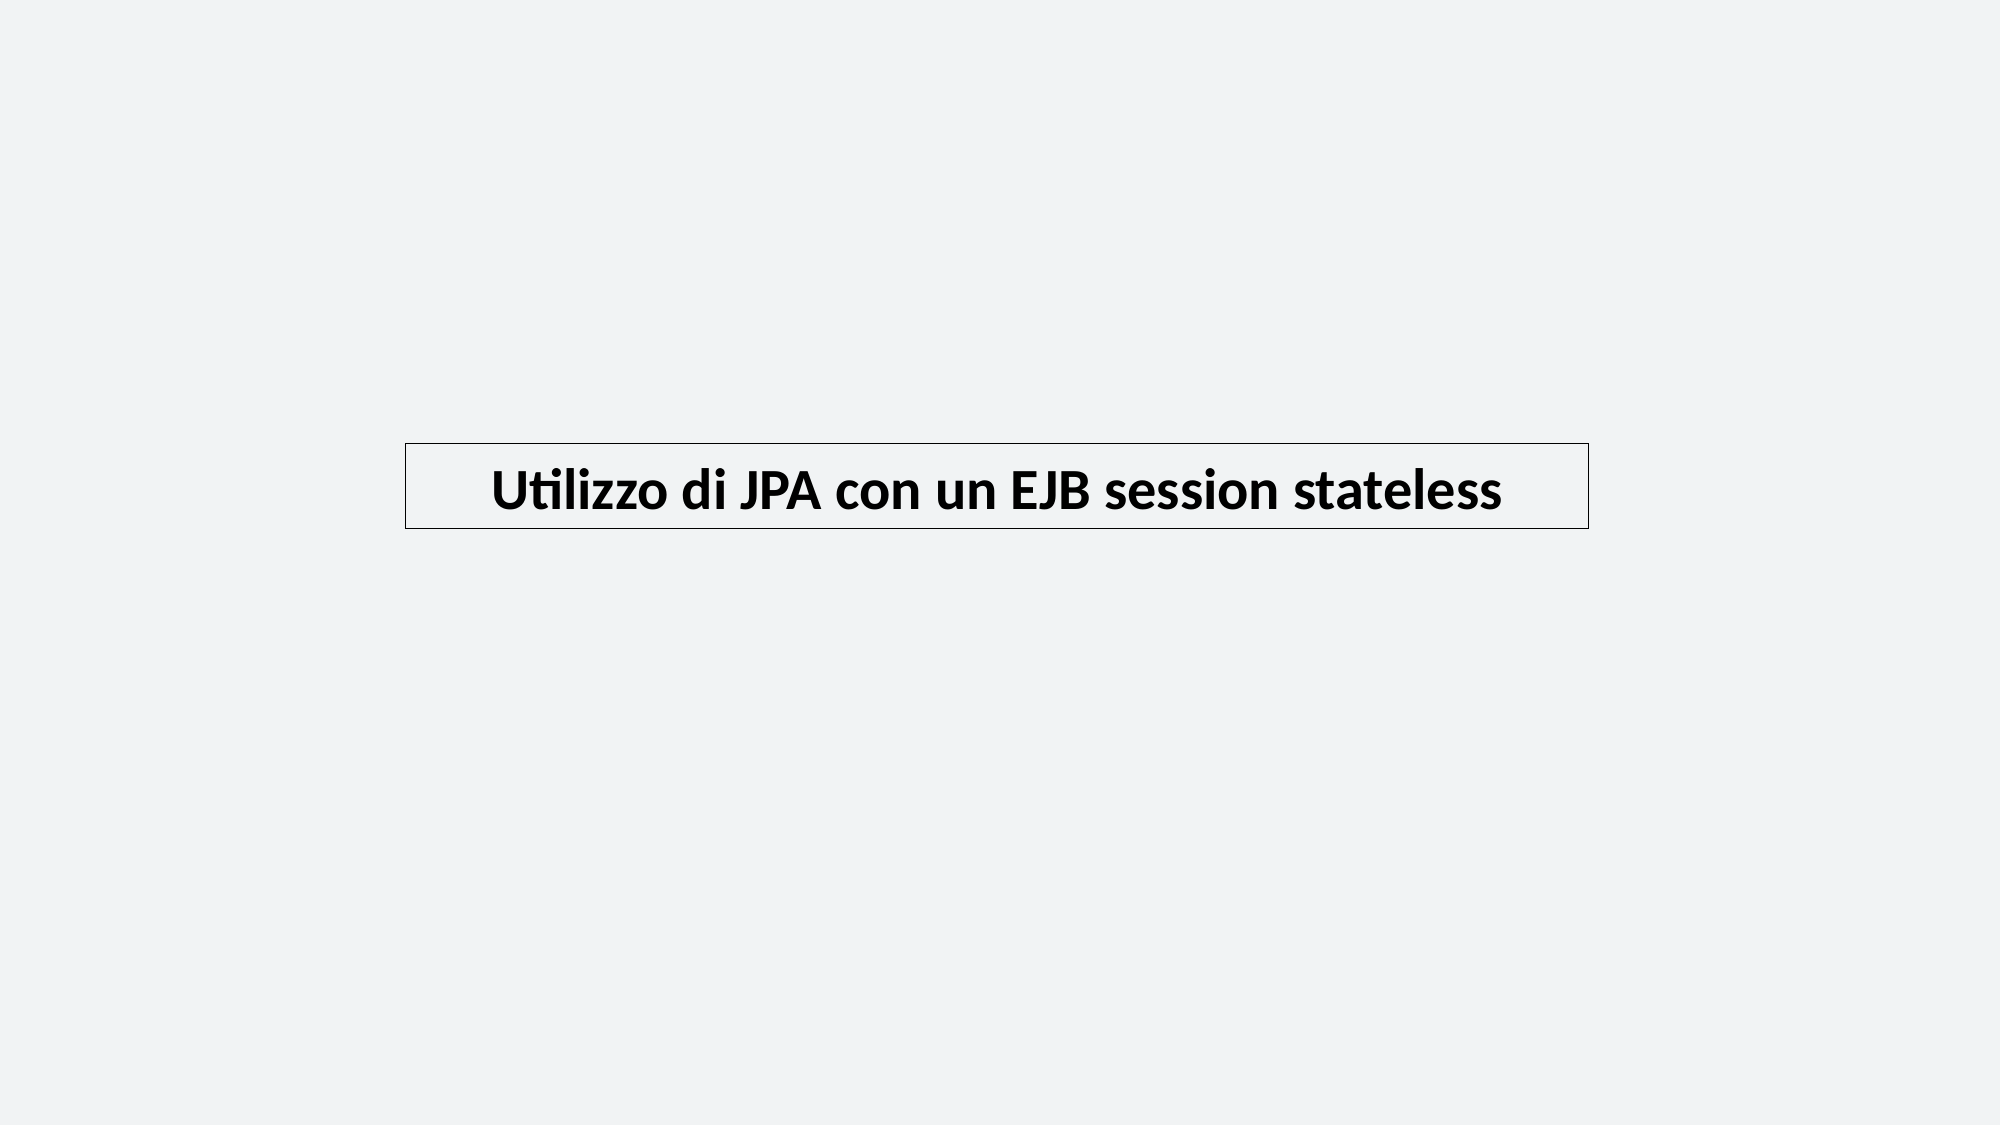

Utilizzo di JPA con un EJB session stateless